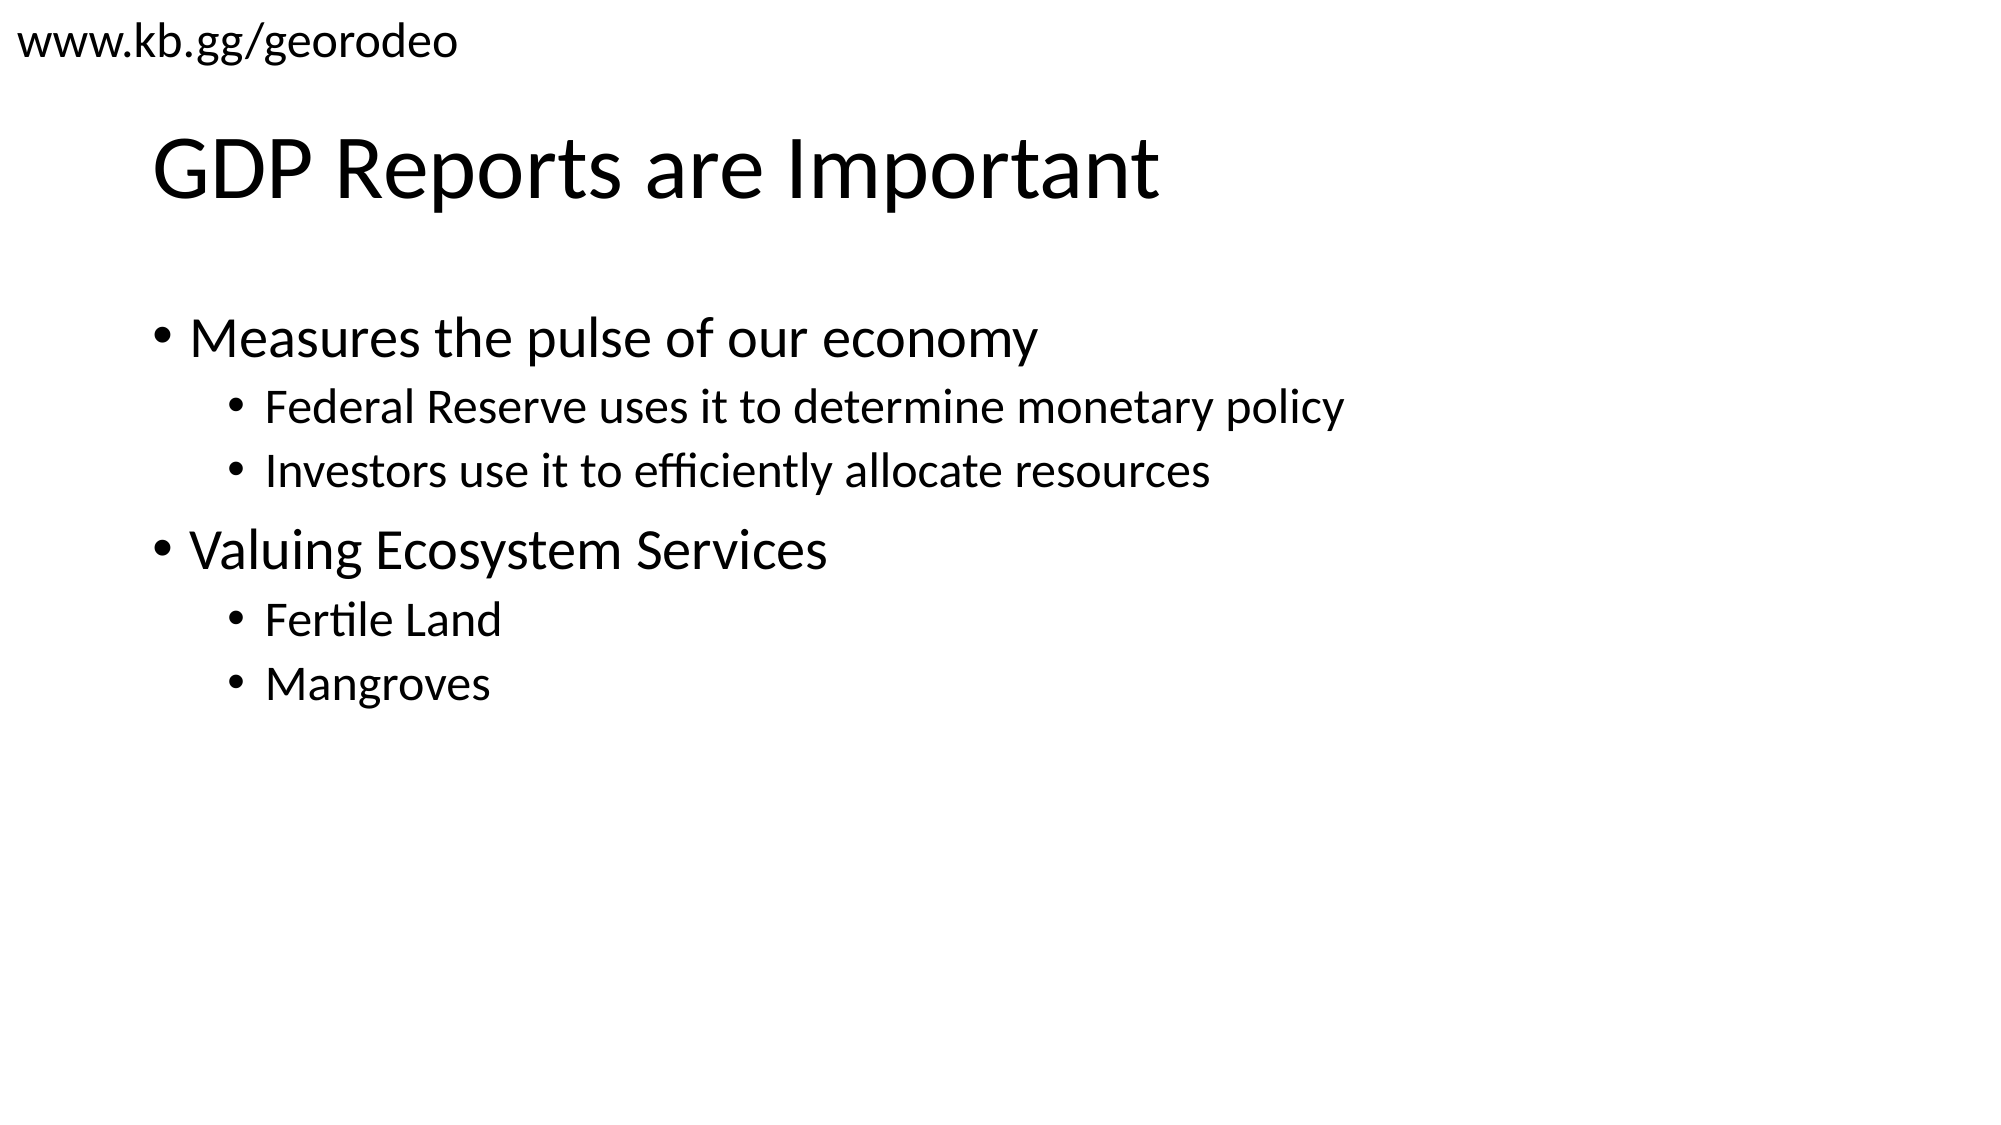

www.kb.gg/georodeo
# GDP Reports are Important
Measures the pulse of our economy
Federal Reserve uses it to determine monetary policy
Investors use it to efficiently allocate resources
Valuing Ecosystem Services
Fertile Land
Mangroves